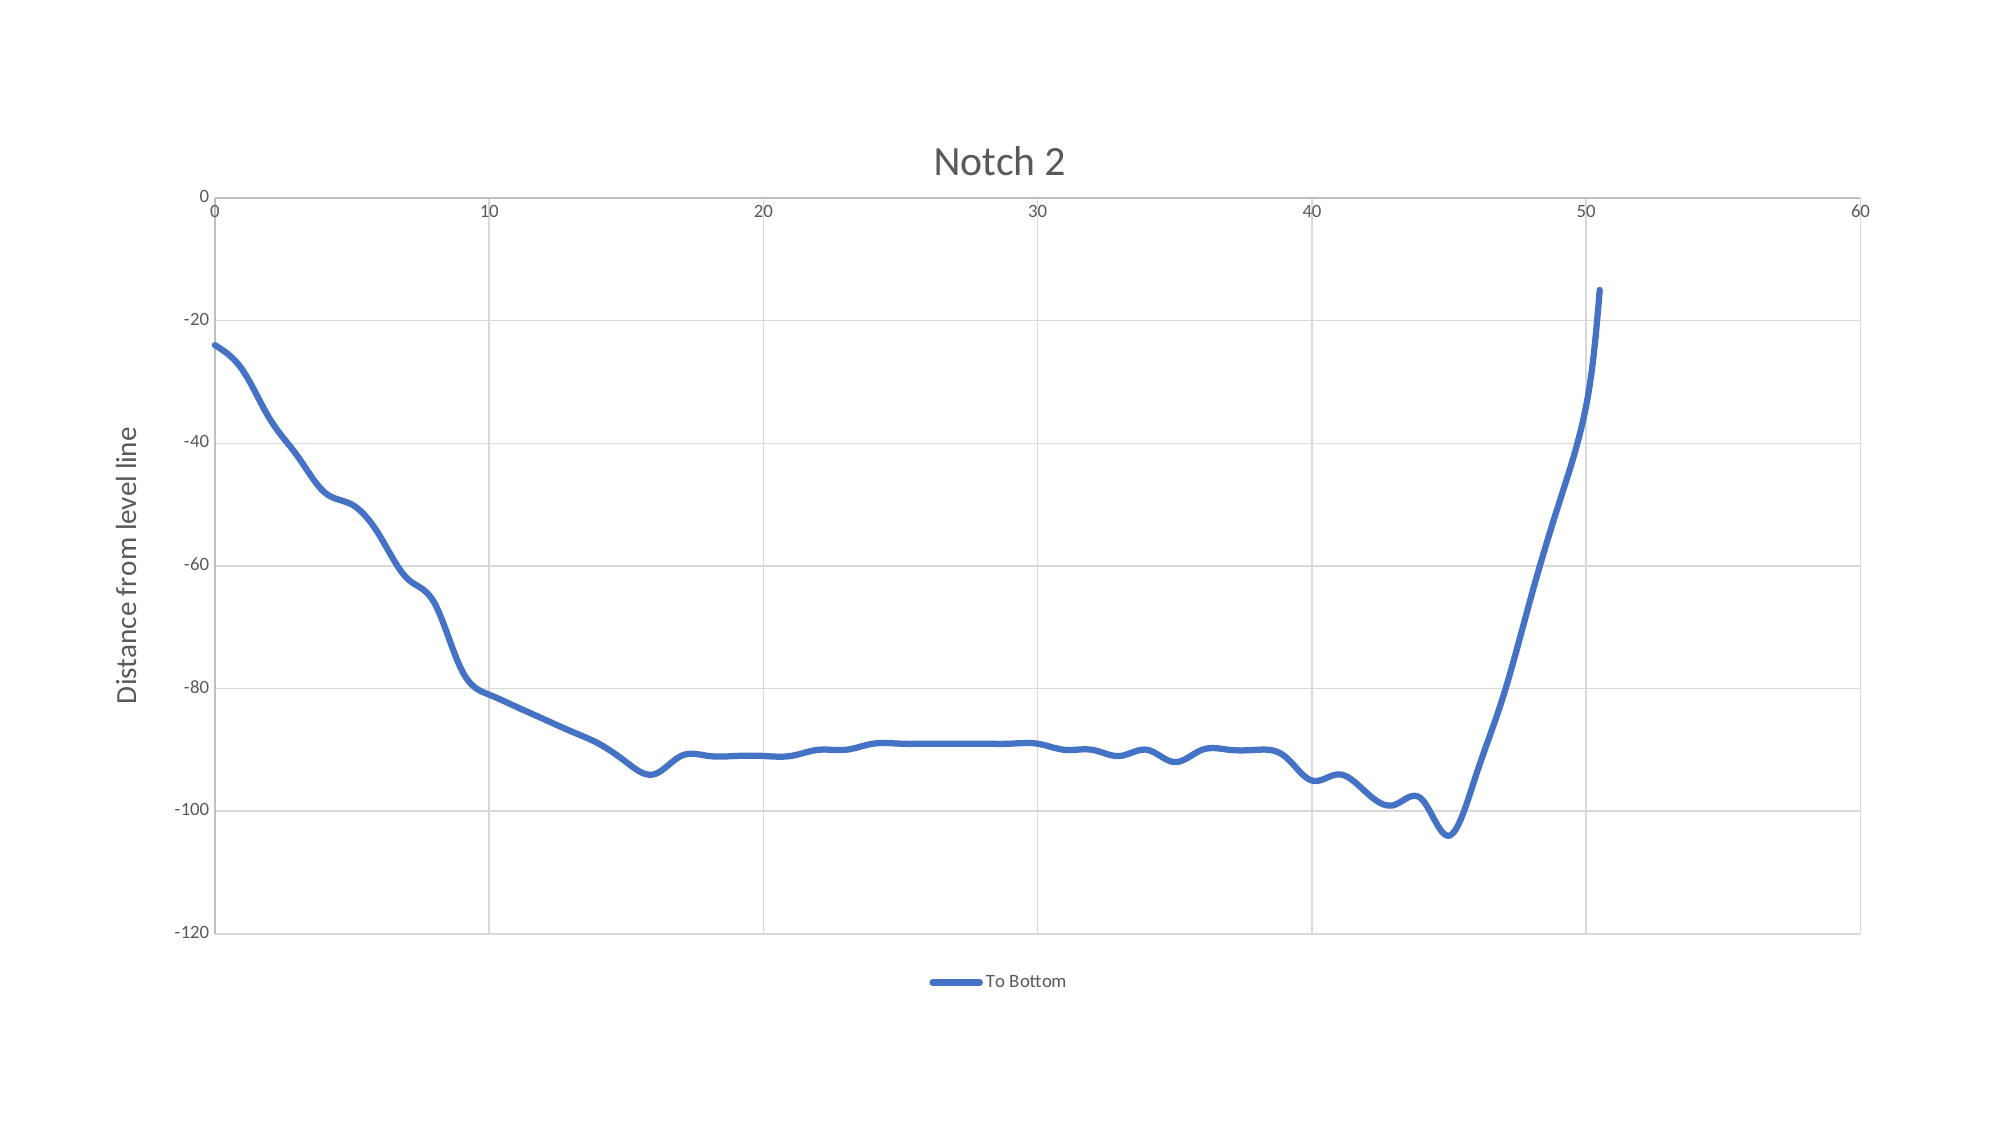

### Chart: Notch 2

| Category | To Bottom |
|---|---|